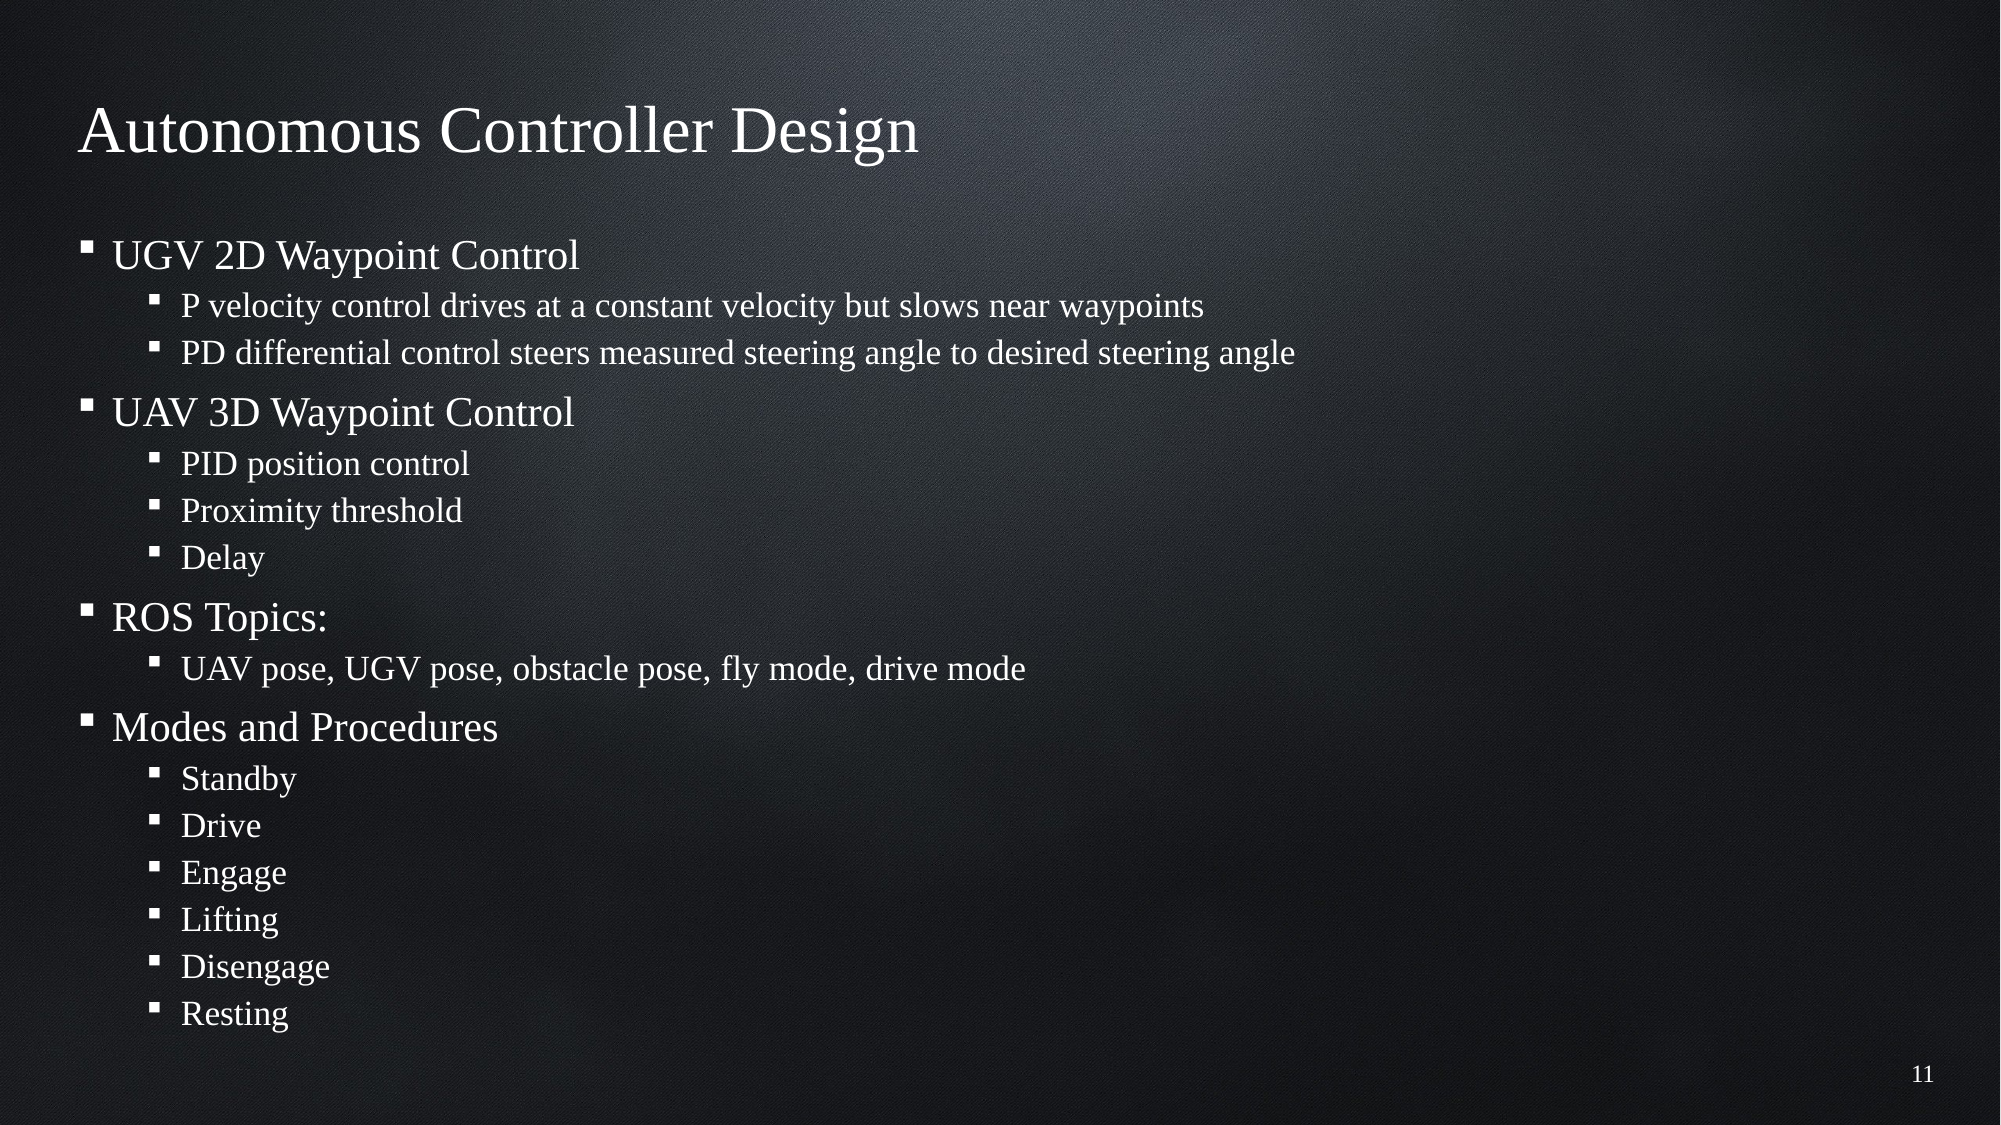

# Autonomous Controller Design
UGV 2D Waypoint Control
P velocity control drives at a constant velocity but slows near waypoints
PD differential control steers measured steering angle to desired steering angle
UAV 3D Waypoint Control
PID position control
Proximity threshold
Delay
ROS Topics:
UAV pose, UGV pose, obstacle pose, fly mode, drive mode
Modes and Procedures
Standby
Drive
Engage
Lifting
Disengage
Resting

11